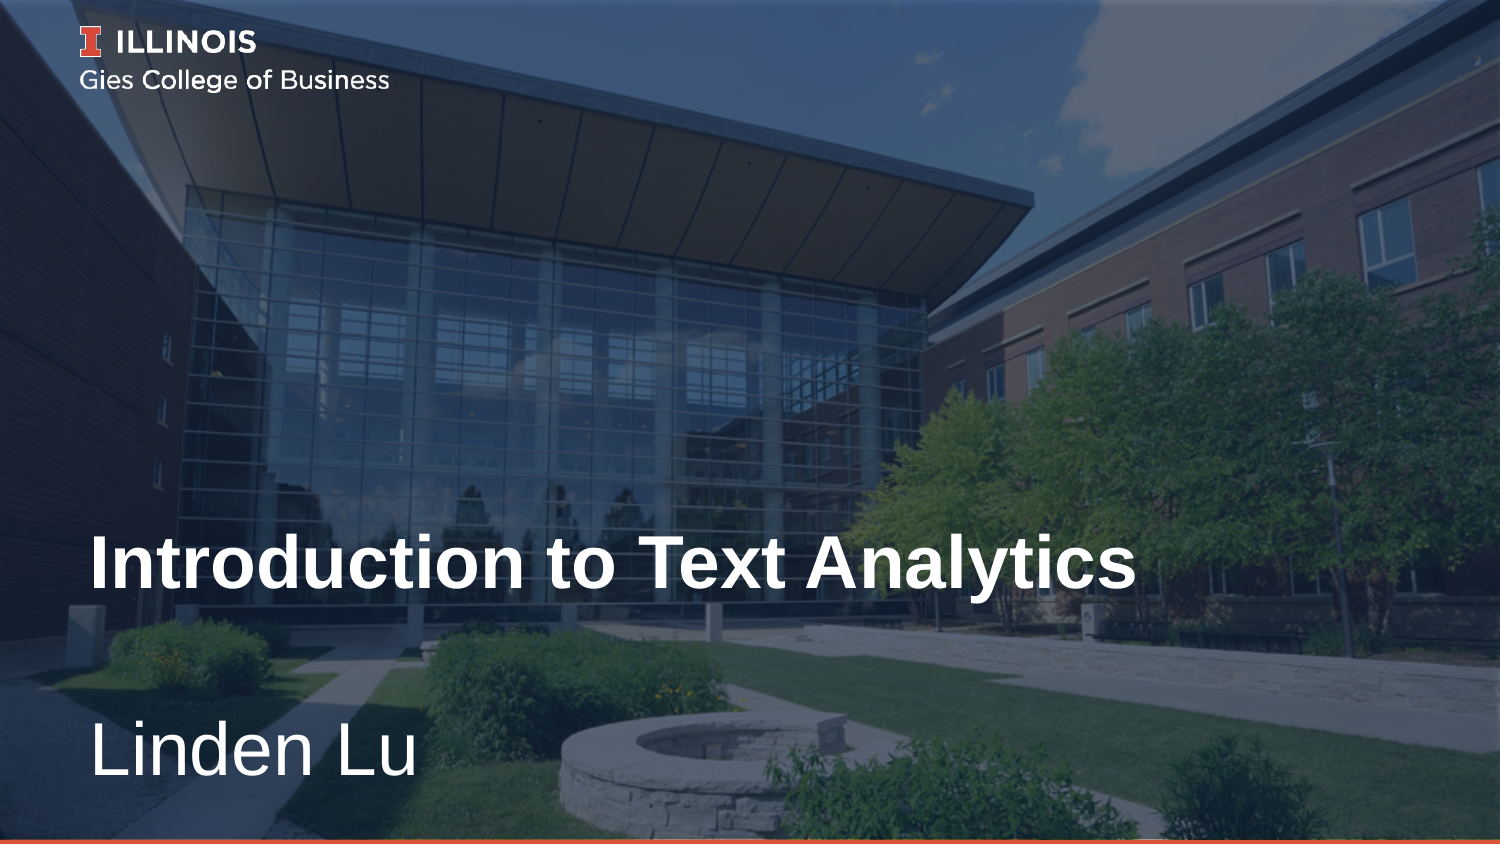

# Introduction to Text Analytics
Linden Lu